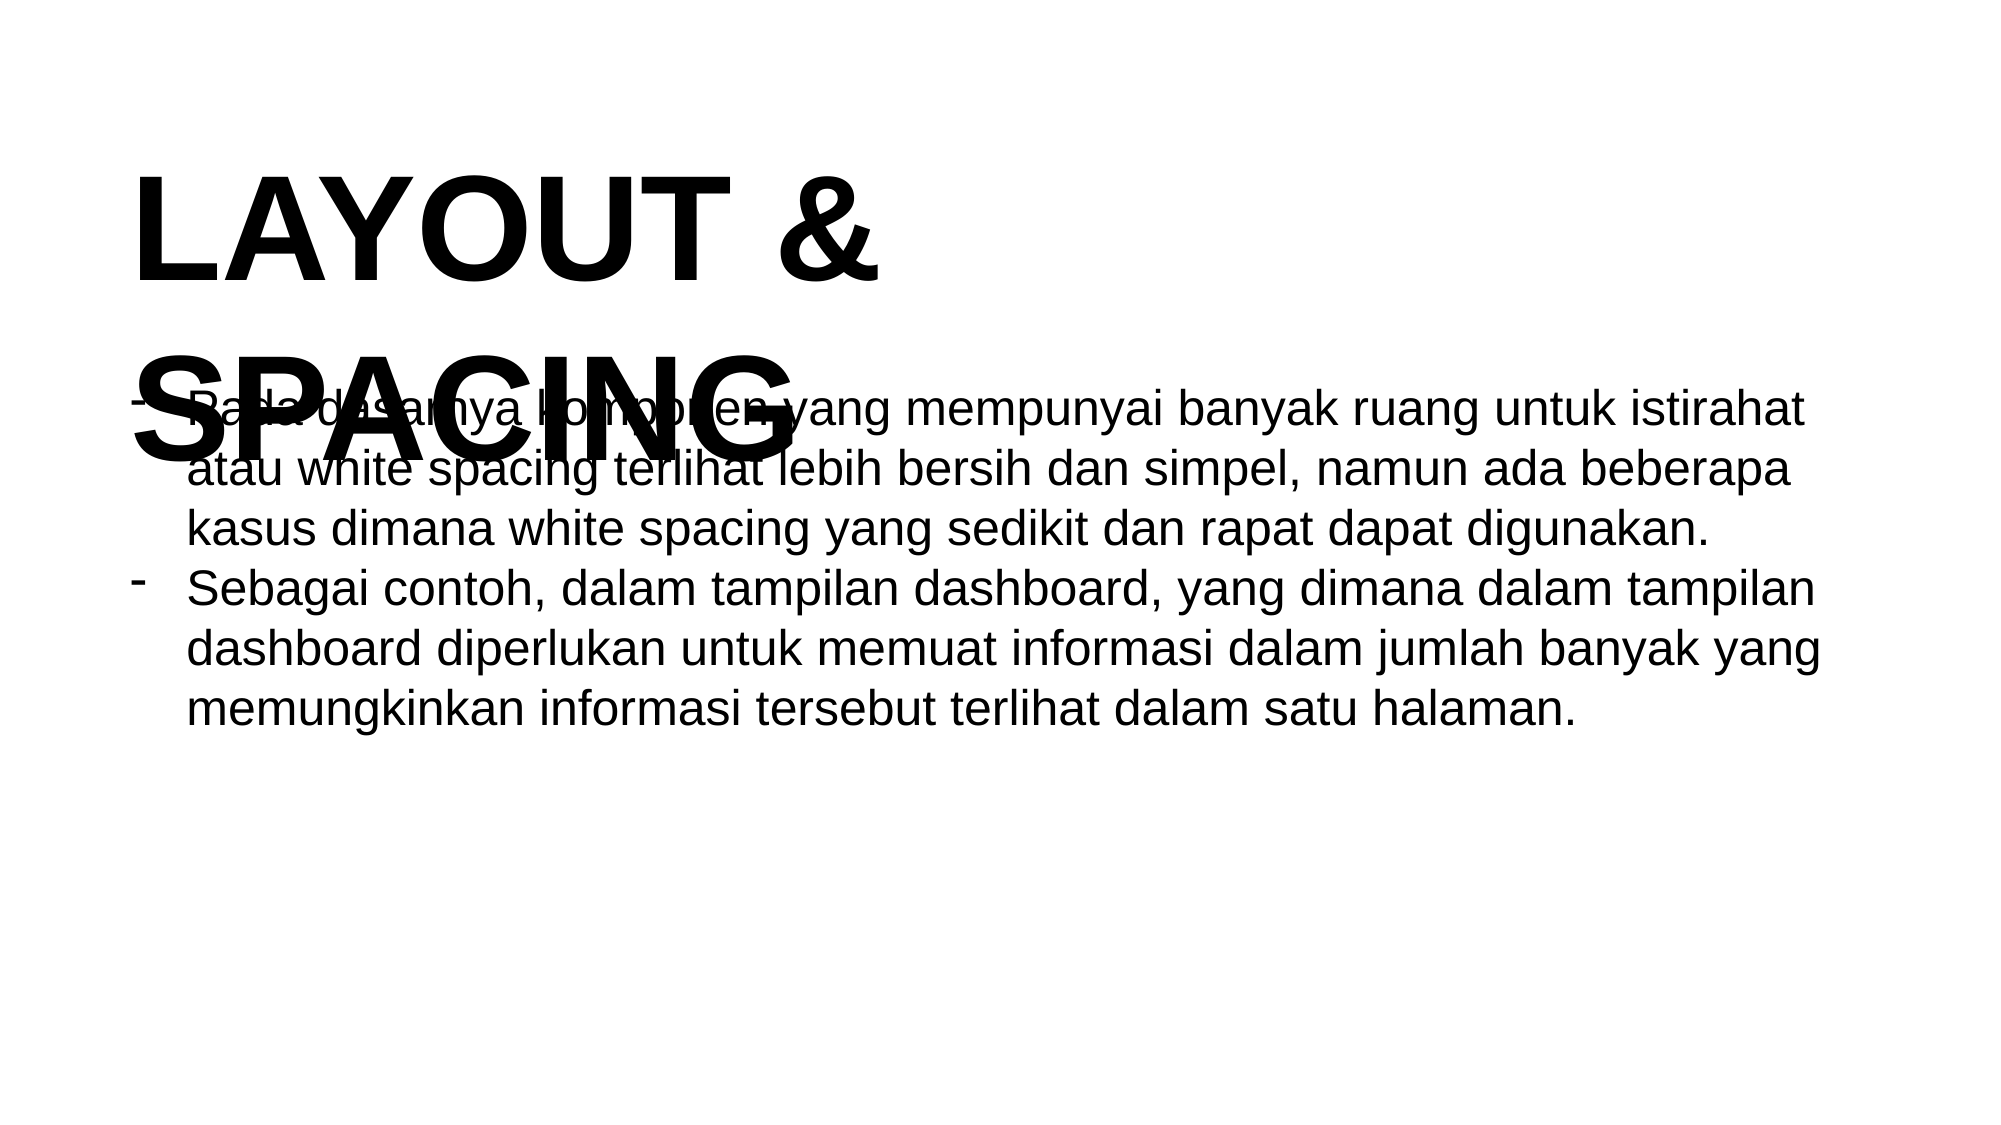

LAYOUT & SPACING
Pada dasarnya komponen yang mempunyai banyak ruang untuk istirahat atau white spacing terlihat lebih bersih dan simpel, namun ada beberapa kasus dimana white spacing yang sedikit dan rapat dapat digunakan.
Sebagai contoh, dalam tampilan dashboard, yang dimana dalam tampilan dashboard diperlukan untuk memuat informasi dalam jumlah banyak yang memungkinkan informasi tersebut terlihat dalam satu halaman.